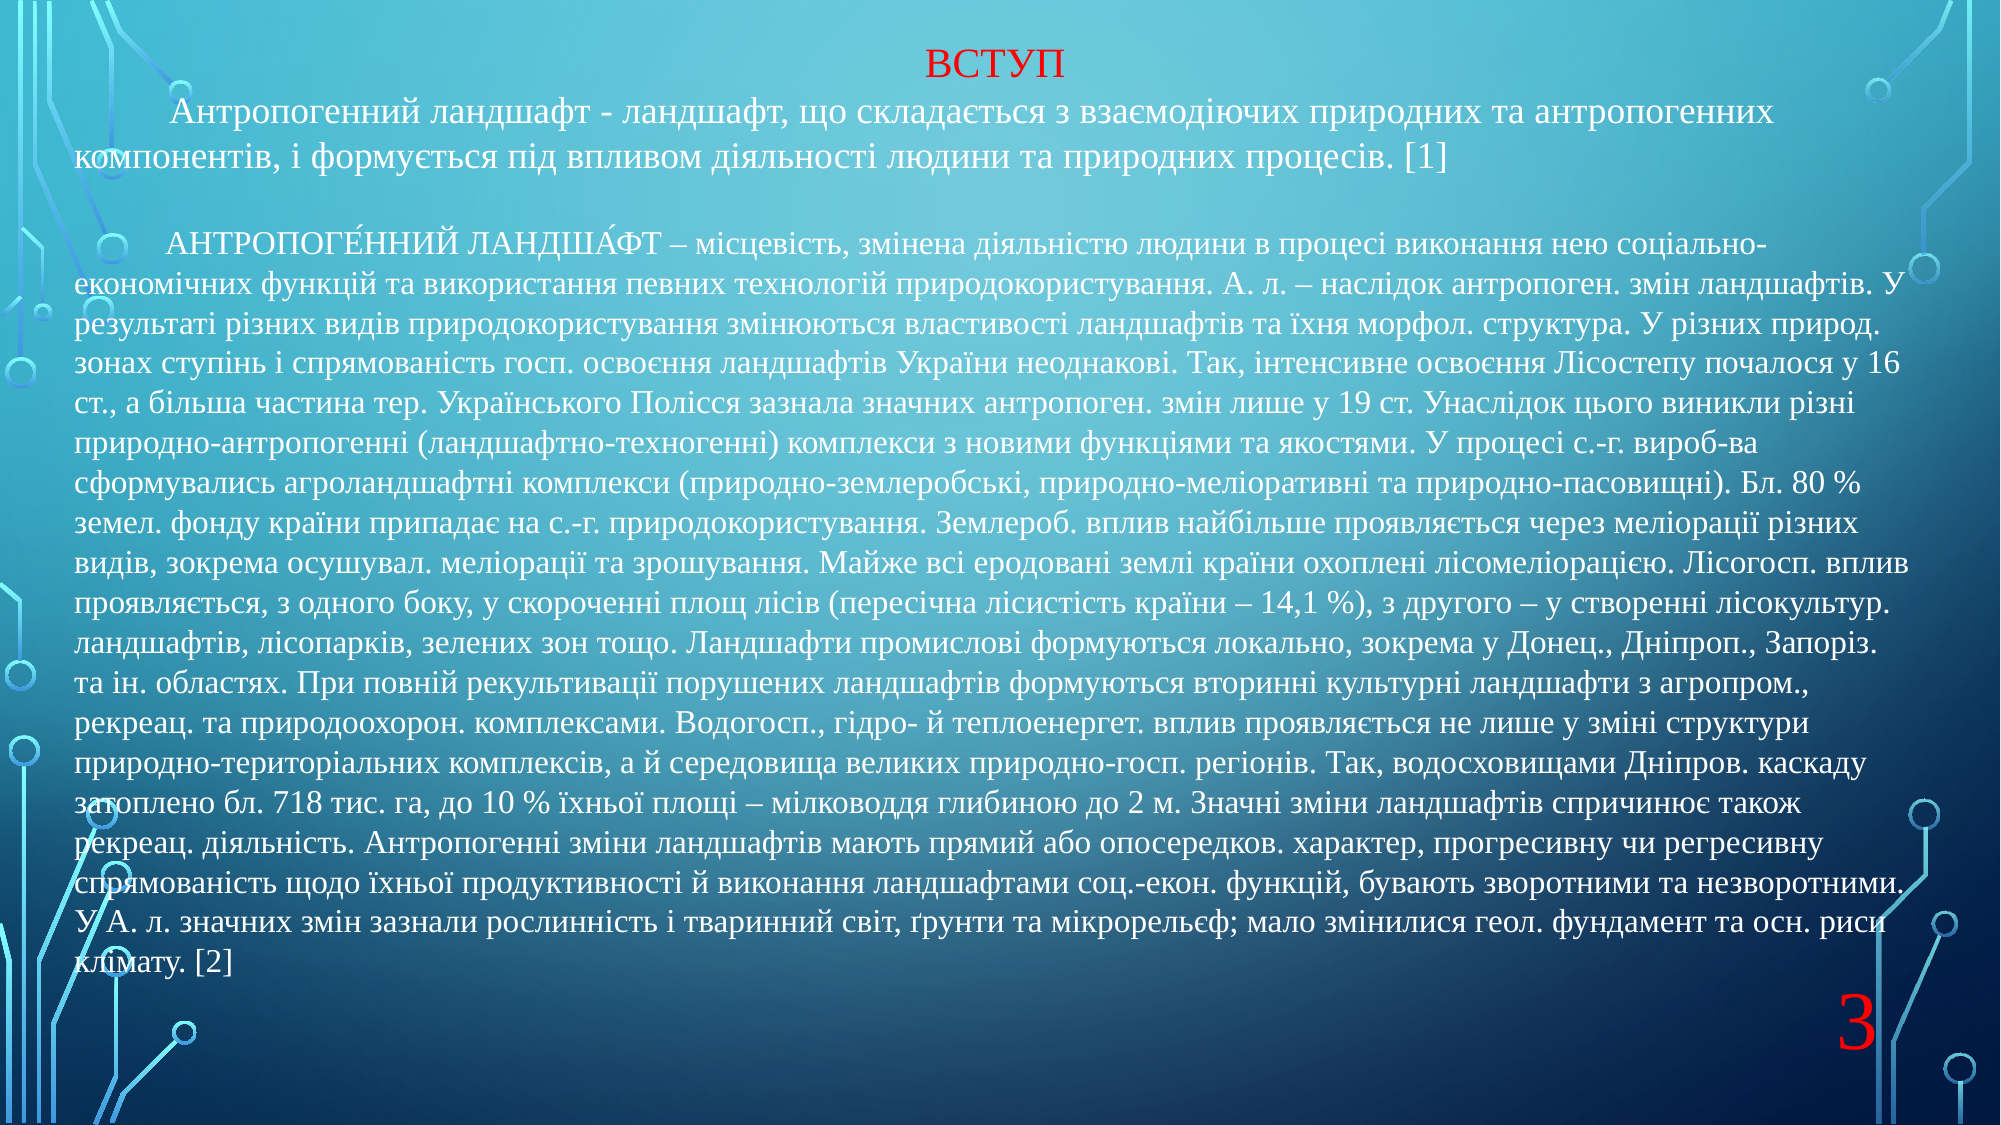

ВСТУП
          Антропогенний ландшафт - ландшафт, що складається з взаємодіючих природних та антропогенних компонентів, і формується під впливом діяльності людини та природних процесів. [1]

           АНТРОПОГЕ́ННИЙ ЛАНДША́ФТ – місцевість, змінена діяльністю людини в процесі виконання нею соціально-економічних функцій та використання певних технологій природокористування. А. л. – наслідок антропоген. змін ландшафтів. У результаті різних видів природокористування змінюються властивості ландшафтів та їхня морфол. структура. У різних природ. зонах ступінь і спрямованість госп. освоєння ландшафтів України неоднакові. Так, інтенсивне освоєння Лісостепу почалося у 16 ст., а більша частина тер. Українського Полісся зазнала значних антропоген. змін лише у 19 ст. Унаслідок цього виникли різні природно-антропогенні (ландшафтно-техногенні) комплекси з новими функціями та якостями. У процесі с.-г. вироб-ва сформувались агроландшафтні комплекси (природно-землеробські, природно-меліоративні та природно-пасовищні). Бл. 80 % земел. фонду країни припадає на с.-г. природокористування. Землероб. вплив найбільше проявляється через меліорації різних видів, зокрема осушувал. меліорації та зрошування. Майже всі еродовані землі країни охоплені лісомеліорацією. Лісогосп. вплив проявляється, з одного боку, у скороченні площ лісів (пересічна лісистість країни – 14,1 %), з другого – у створенні лісокультур. ландшафтів, лісопарків, зелених зон тощо. Ландшафти промислові формуються локально, зокрема у Донец., Дніпроп., Запоріз. та ін. областях. При повній рекультивації порушених ландшафтів формуються вторинні культурні ландшафти з агропром., рекреац. та природоохорон. комплексами. Водогосп., гідро- й теплоенергет. вплив проявляється не лише у зміні структури природно-територіальних комплексів, а й середовища великих природно-госп. регіонів. Так, водосховищами Дніпров. каскаду затоплено бл. 718 тис. га, до 10 % їхньої площі – мілководдя глибиною до 2 м. Значні зміни ландшафтів спричинює також рекреац. діяльність. Антропогенні зміни ландшафтів мають прямий або опосередков. характер, прогресивну чи регресивну спрямованість щодо їхньої продуктивності й виконання ландшафтами соц.-екон. функцій, бувають зворотними та незворотними. У А. л. значних змін зазнали рослинність і тваринний світ, ґрунти та мікрорельєф; мало змінилися геол. фундамент та осн. риси клімату. [2]

3